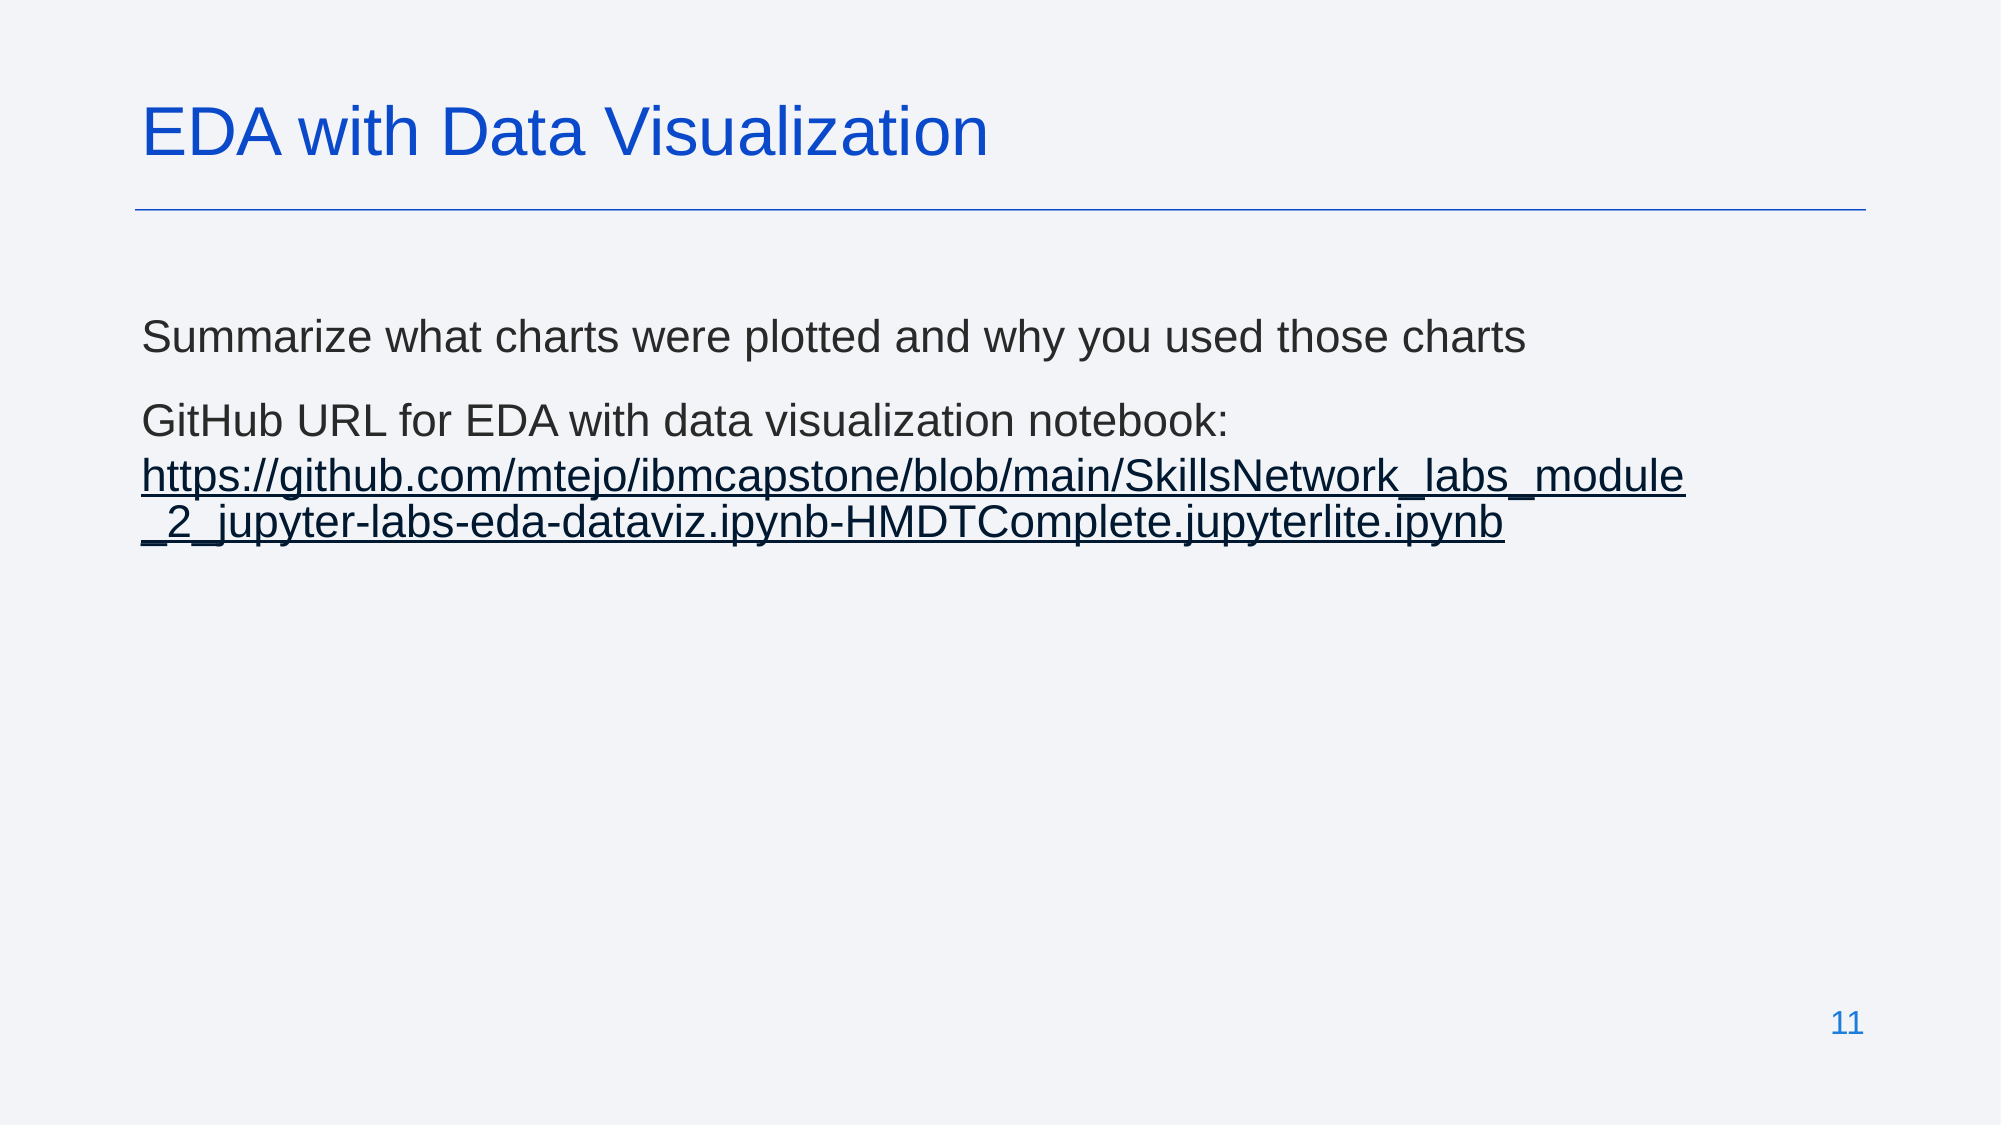

EDA with Data Visualization
Summarize what charts were plotted and why you used those charts
GitHub URL for EDA with data visualization notebook: https://github.com/mtejo/ibmcapstone/blob/main/SkillsNetwork_labs_module_2_jupyter-labs-eda-dataviz.ipynb-HMDTComplete.jupyterlite.ipynb

11